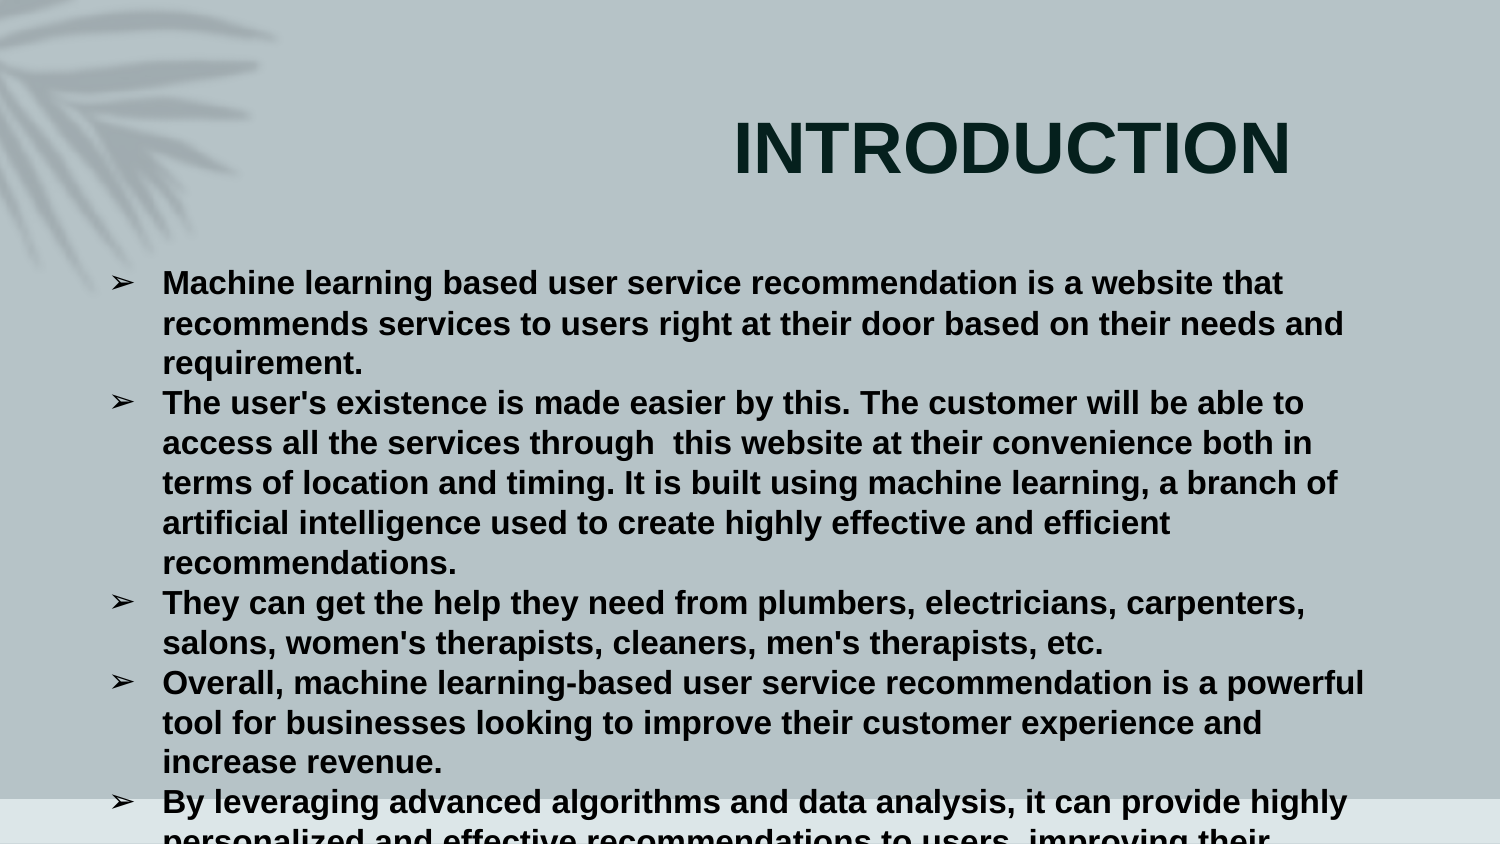

# INTRODUCTION
Machine learning based user service recommendation is a website that recommends services to users right at their door based on their needs and requirement.
The user's existence is made easier by this. The customer will be able to access all the services through  this website at their convenience both in terms of location and timing. It is built using machine learning, a branch of artificial intelligence used to create highly effective and efficient recommendations.
They can get the help they need from plumbers, electricians, carpenters, salons, women's therapists, cleaners, men's therapists, etc.
Overall, machine learning-based user service recommendation is a powerful tool for businesses looking to improve their customer experience and increase revenue.
By leveraging advanced algorithms and data analysis, it can provide highly personalized and effective recommendations to users, improving their satisfaction and loyalty to the brand.